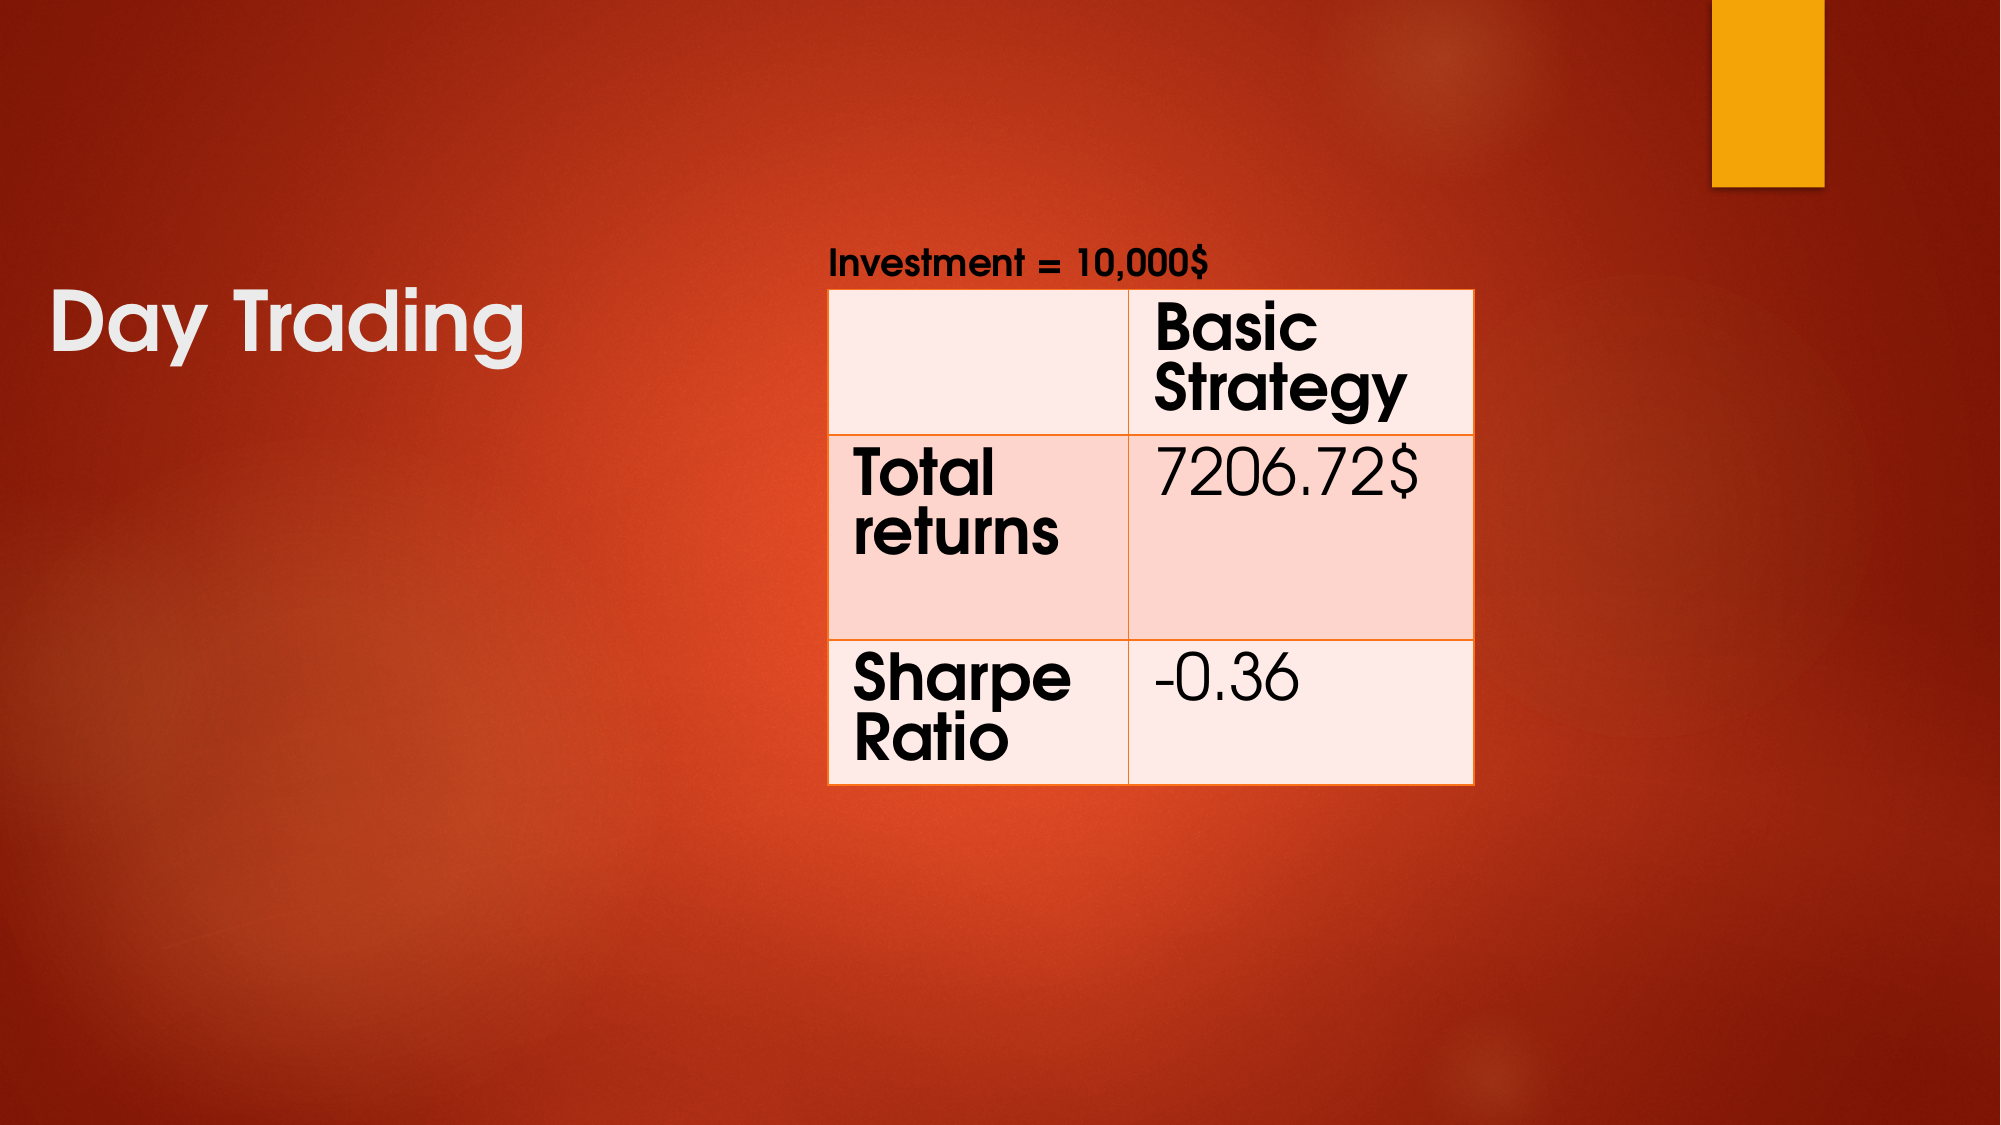

Investment = 10,000$
# Day Trading
|  | Basic Strategy |
| --- | --- |
| Total returns | 7206.72$ |
| Sharpe Ratio | -0.36 |